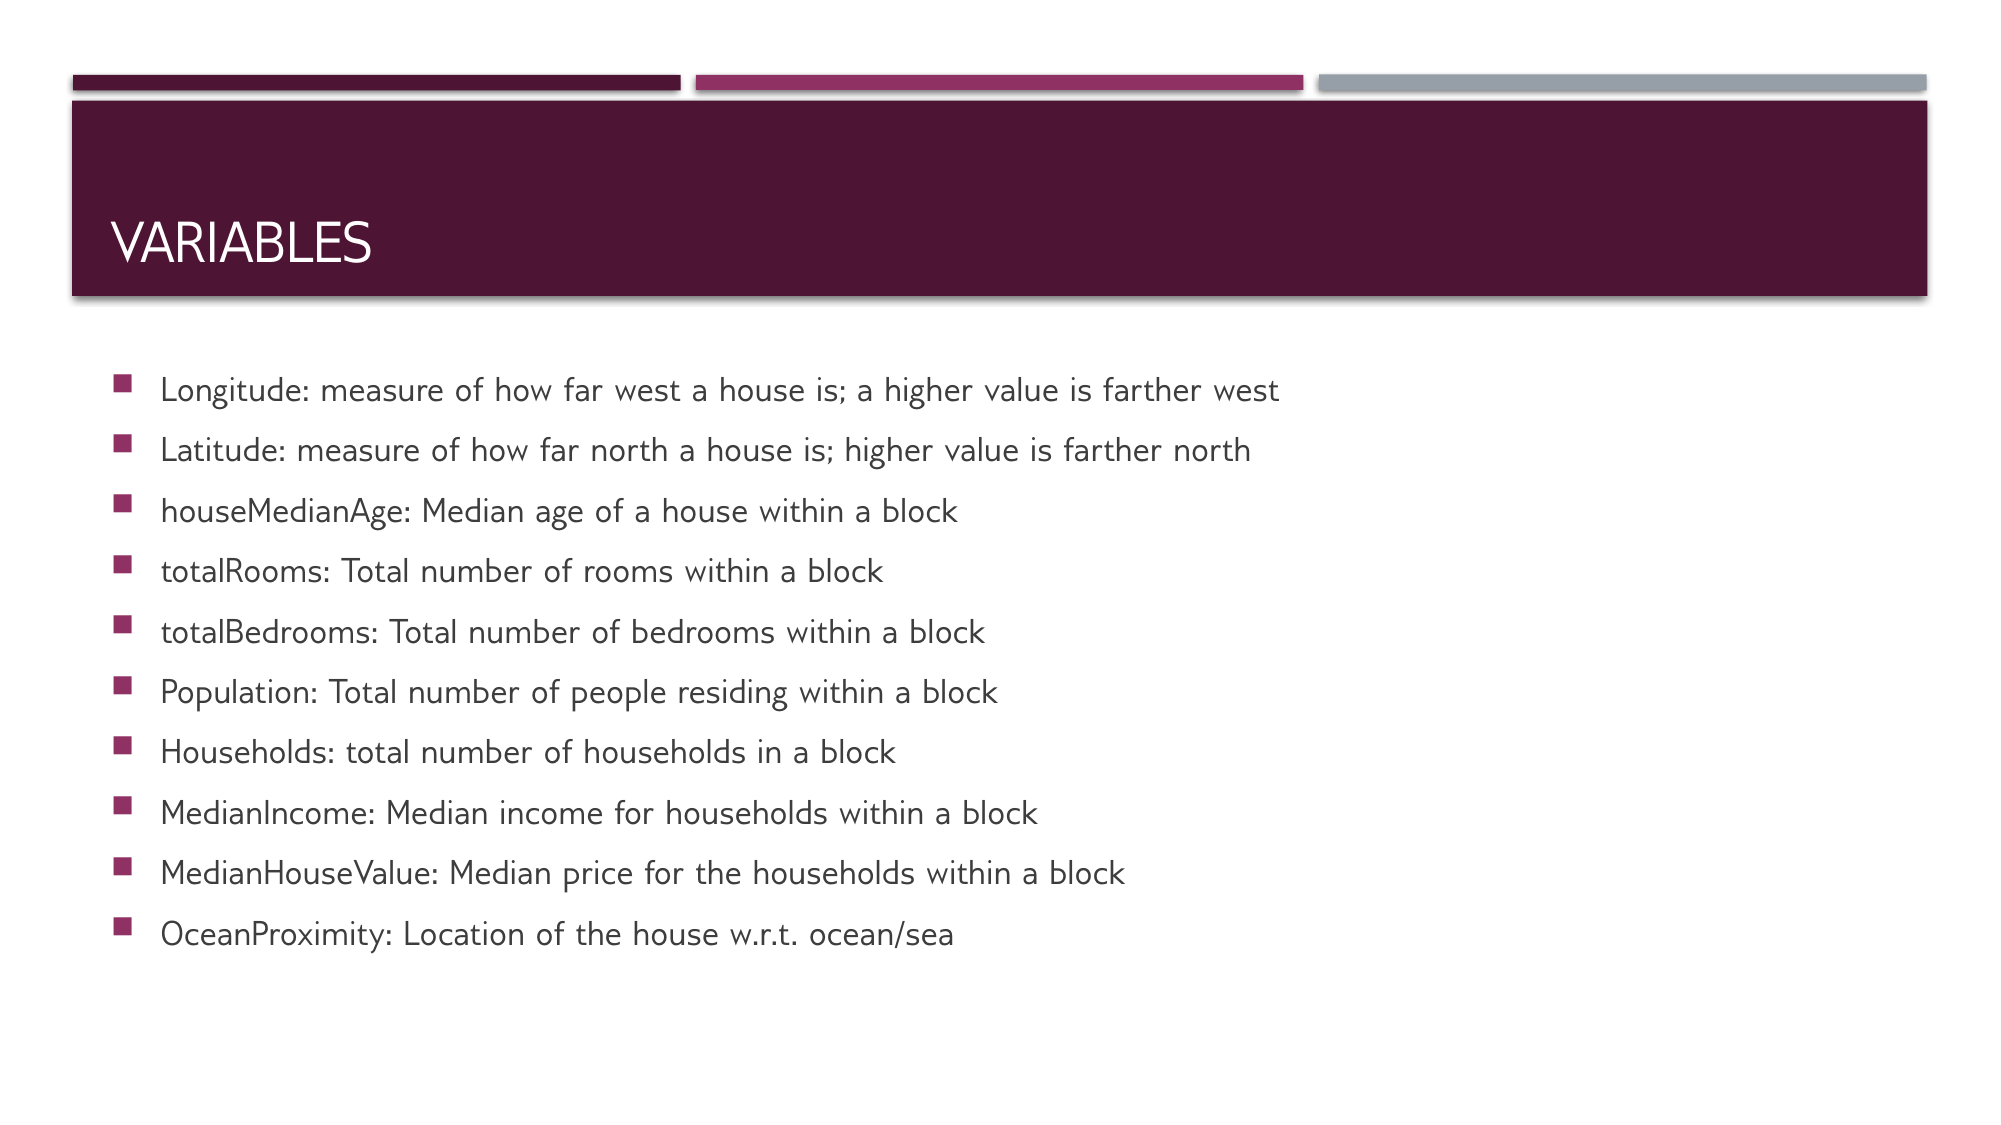

# variables
Longitude: measure of how far west a house is; a higher value is farther west
Latitude: measure of how far north a house is; higher value is farther north
houseMedianAge: Median age of a house within a block
totalRooms: Total number of rooms within a block
totalBedrooms: Total number of bedrooms within a block
Population: Total number of people residing within a block
Households: total number of households in a block
MedianIncome: Median income for households within a block
MedianHouseValue: Median price for the households within a block
OceanProximity: Location of the house w.r.t. ocean/sea